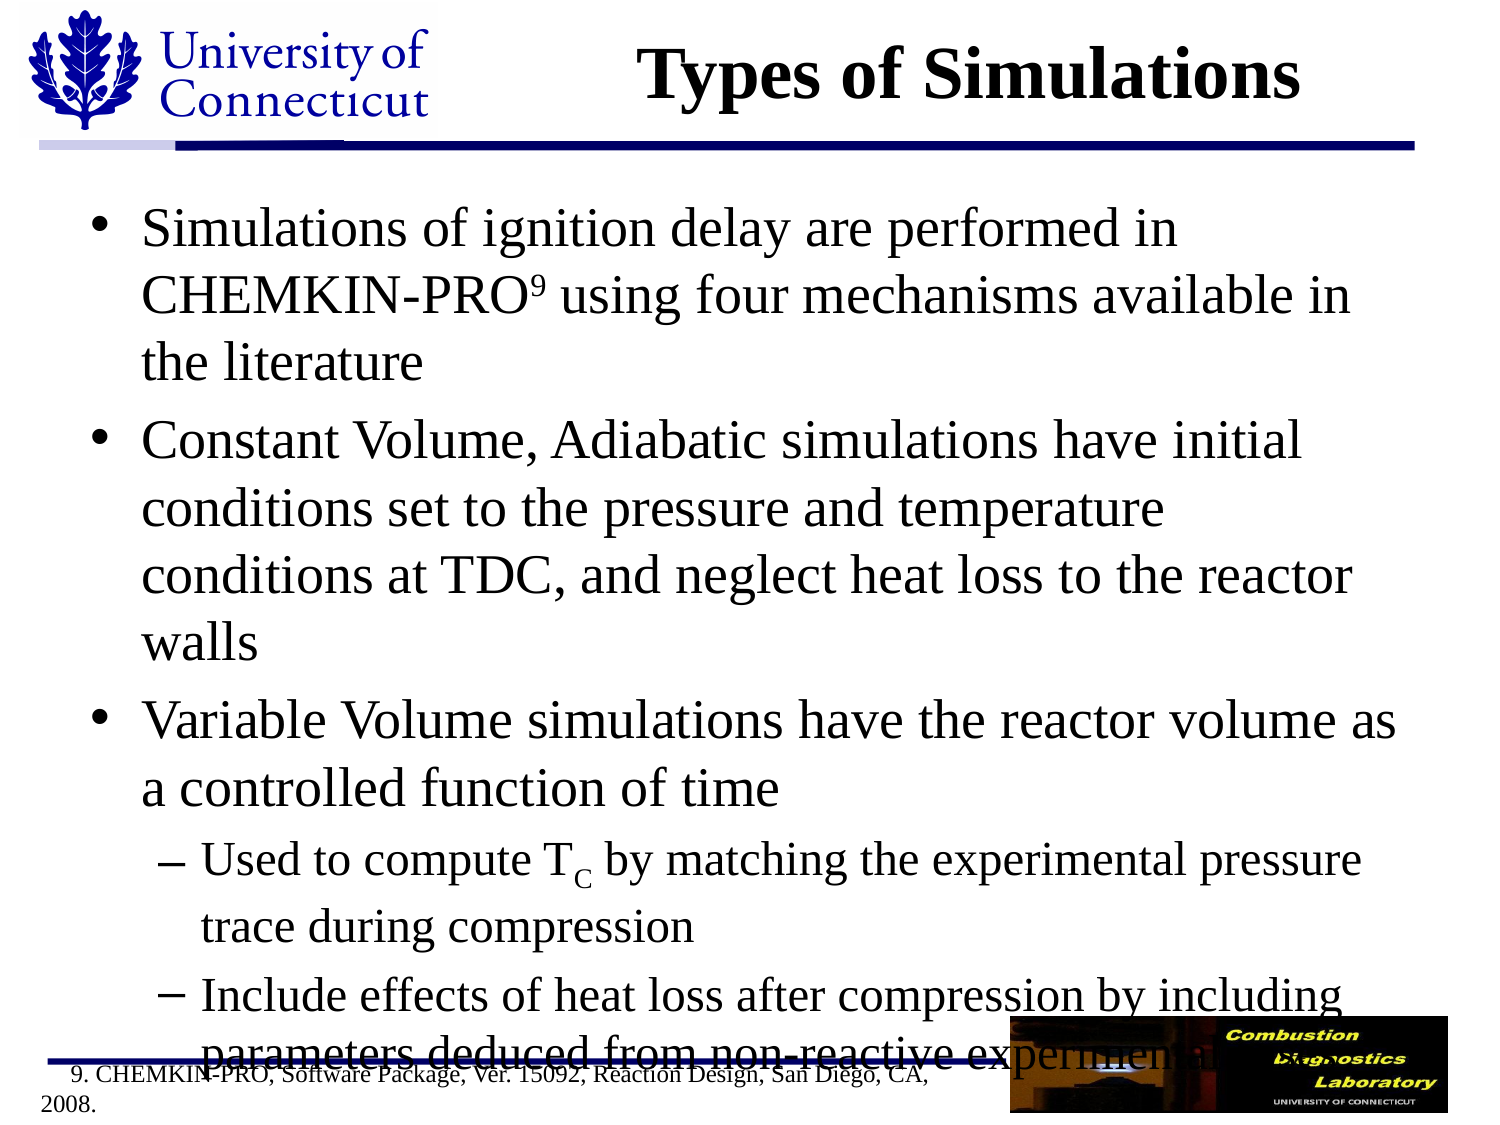

# Types of Simulations
Simulations of ignition delay are performed in CHEMKIN-PRO9 using four mechanisms available in the literature
Constant Volume, Adiabatic simulations have initial conditions set to the pressure and temperature conditions at TDC, and neglect heat loss to the reactor walls
Variable Volume simulations have the reactor volume as a controlled function of time
Used to compute TC by matching the experimental pressure trace during compression
Include effects of heat loss after compression by including parameters deduced from non-reactive experimental cases
9. CHEMKIN-PRO, Software Package, Ver. 15092, Reaction Design, San Diego, CA, 2008.